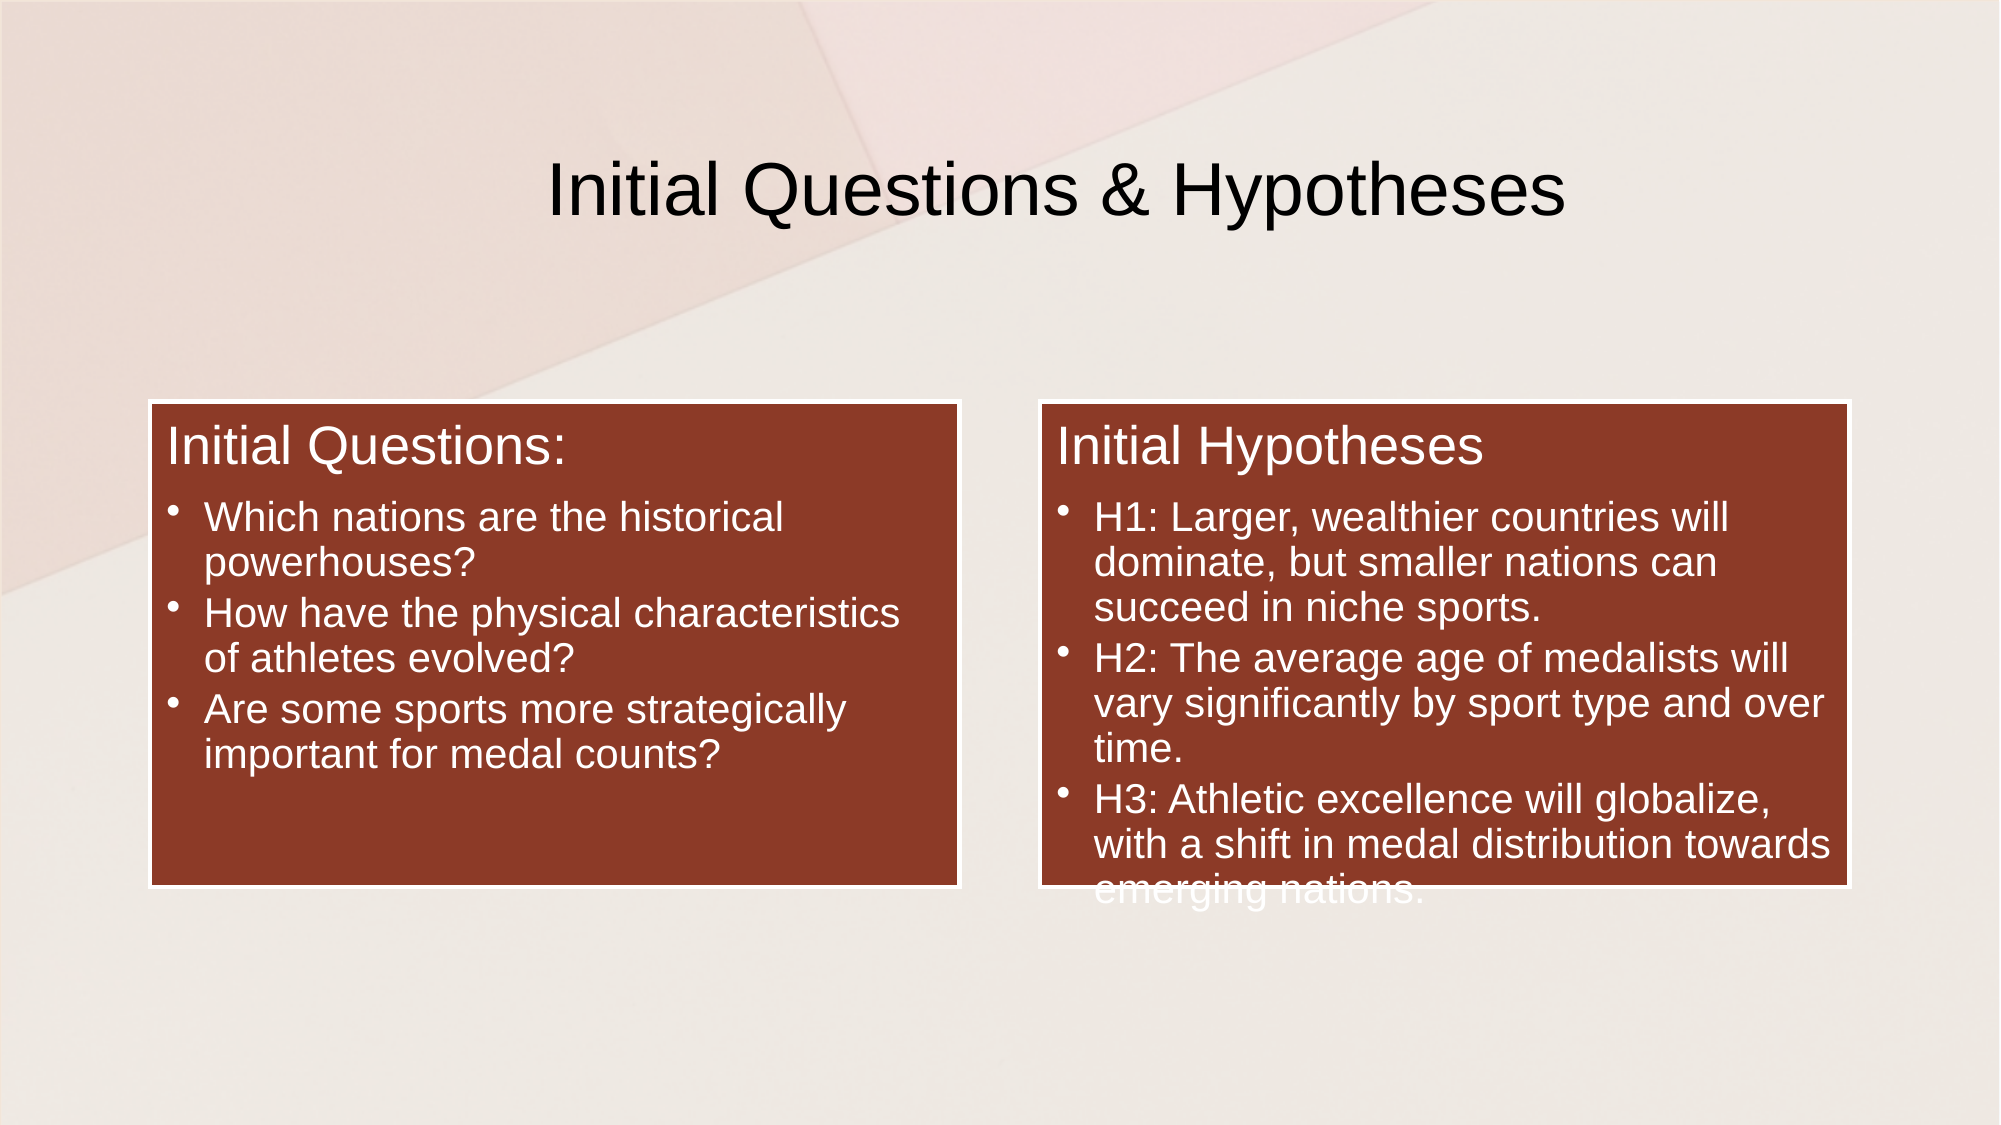

# Initial Questions & Hypotheses
Initial Questions:
Which nations are the historical powerhouses?
How have the physical characteristics of athletes evolved?
Are some sports more strategically important for medal counts?
Initial Hypotheses
H1: Larger, wealthier countries will dominate, but smaller nations can succeed in niche sports.
H2: The average age of medalists will vary significantly by sport type and over time.
H3: Athletic excellence will globalize, with a shift in medal distribution towards emerging nations.